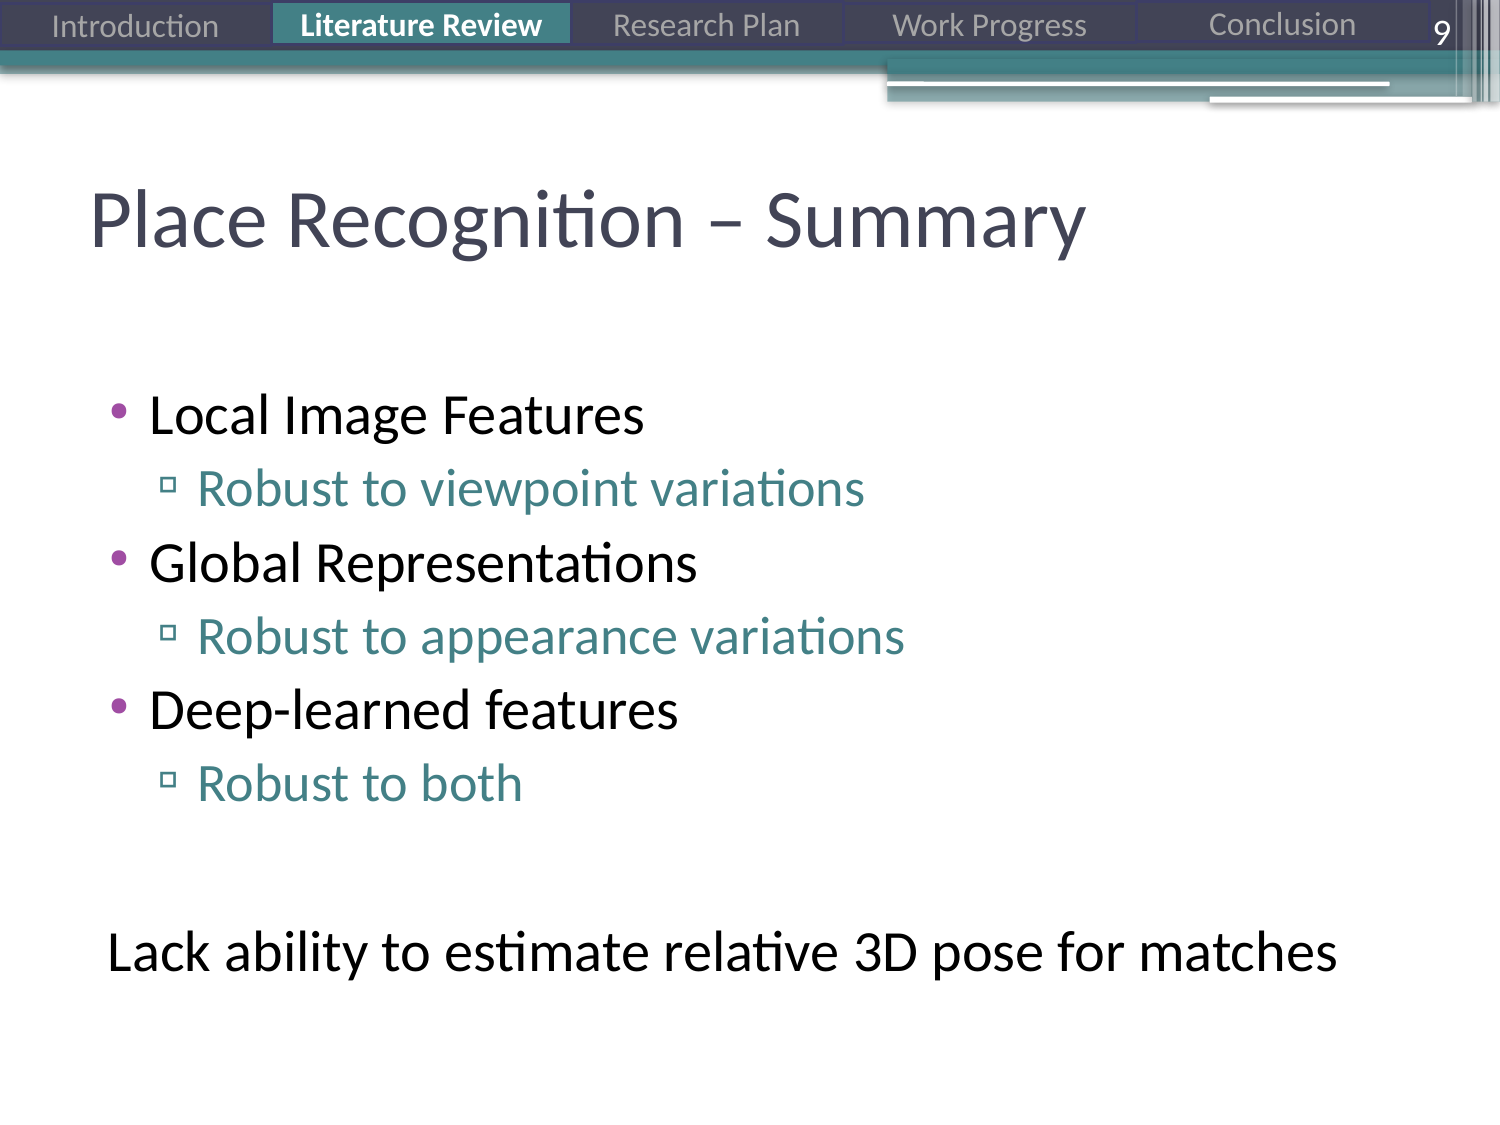

9
# Place Recognition – Summary
Local Image Features
Robust to viewpoint variations
Global Representations
Robust to appearance variations
Deep-learned features
Robust to both

Lack ability to estimate relative 3D pose for matches